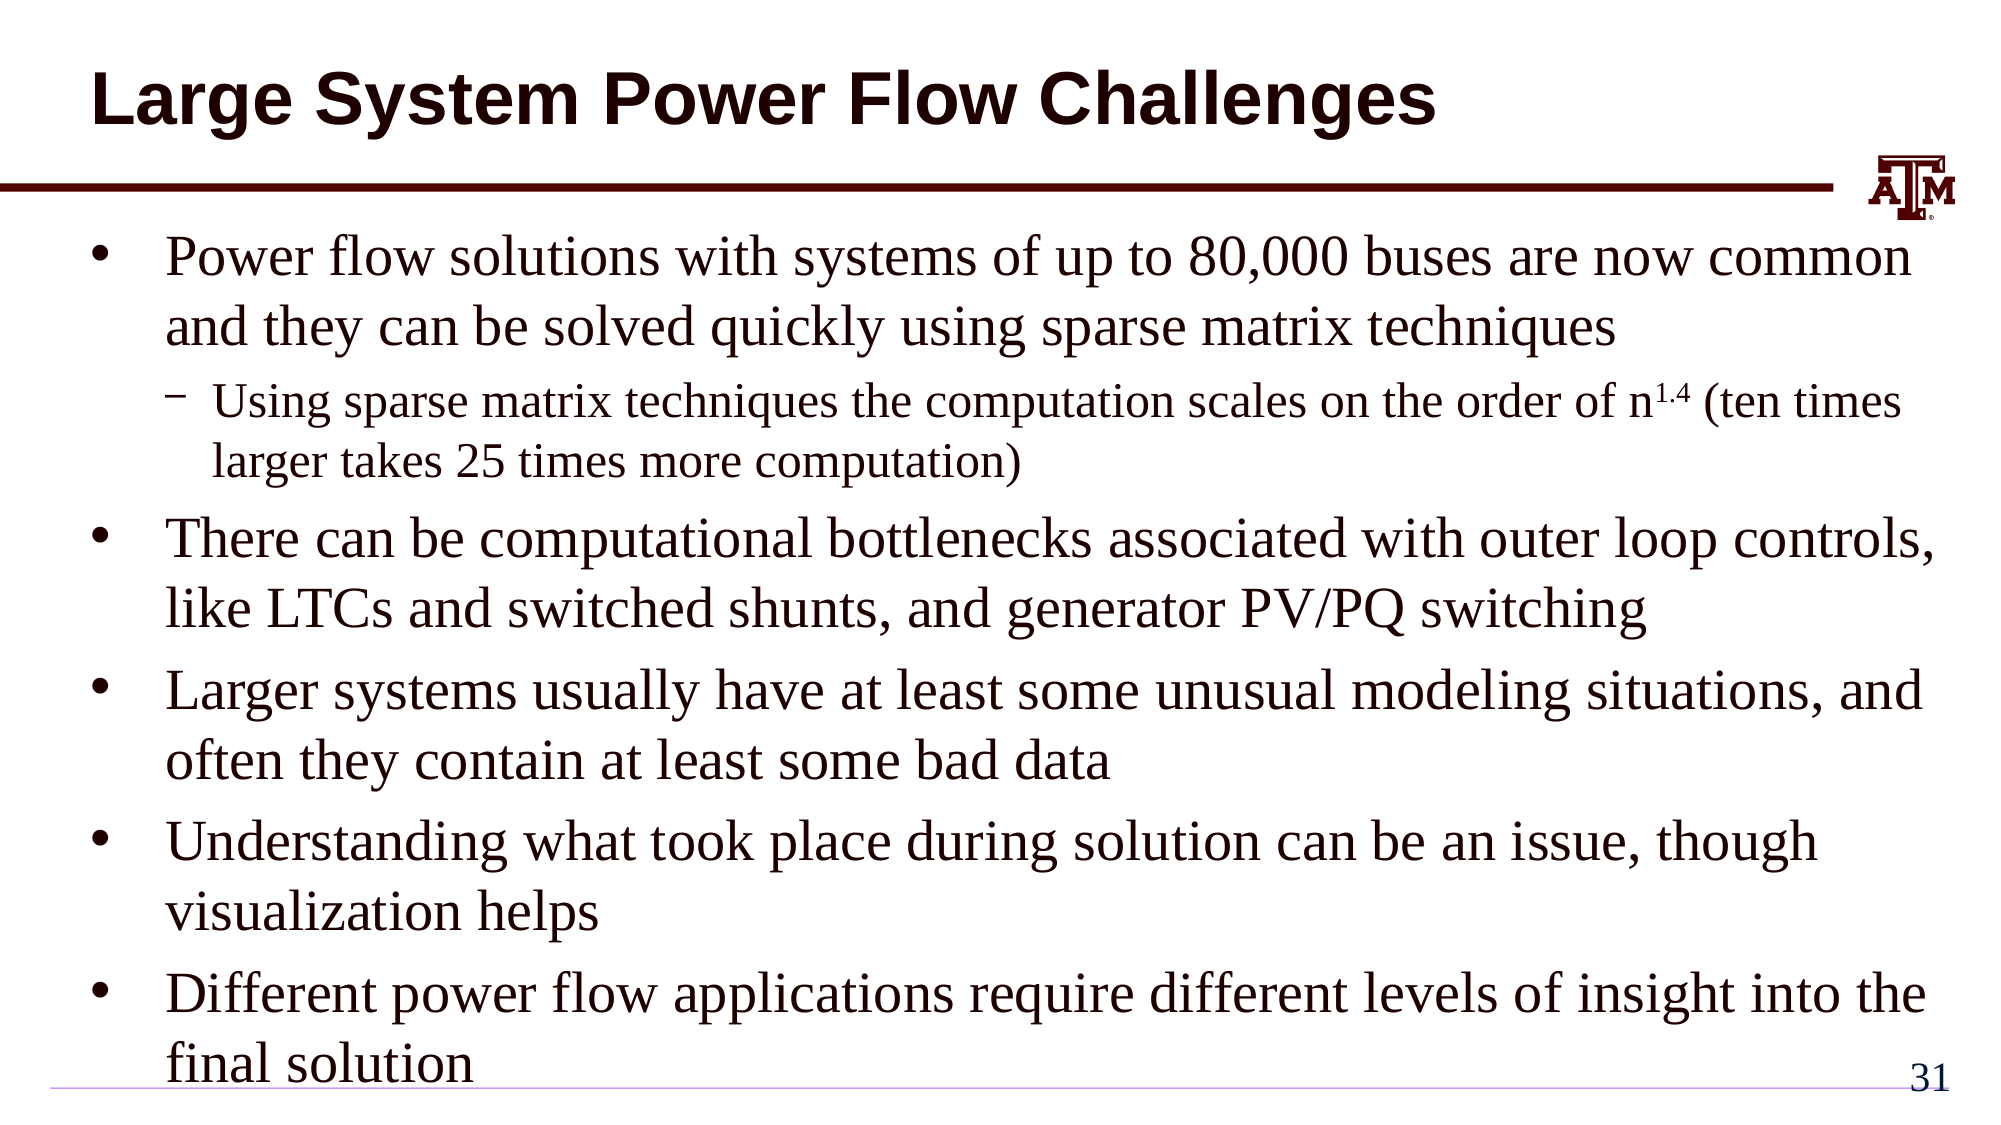

# Large System Power Flow Challenges
Power flow solutions with systems of up to 80,000 buses are now common and they can be solved quickly using sparse matrix techniques
Using sparse matrix techniques the computation scales on the order of n1.4 (ten times larger takes 25 times more computation)
There can be computational bottlenecks associated with outer loop controls, like LTCs and switched shunts, and generator PV/PQ switching
Larger systems usually have at least some unusual modeling situations, and often they contain at least some bad data
Understanding what took place during solution can be an issue, though visualization helps
Different power flow applications require different levels of insight into the final solution

31